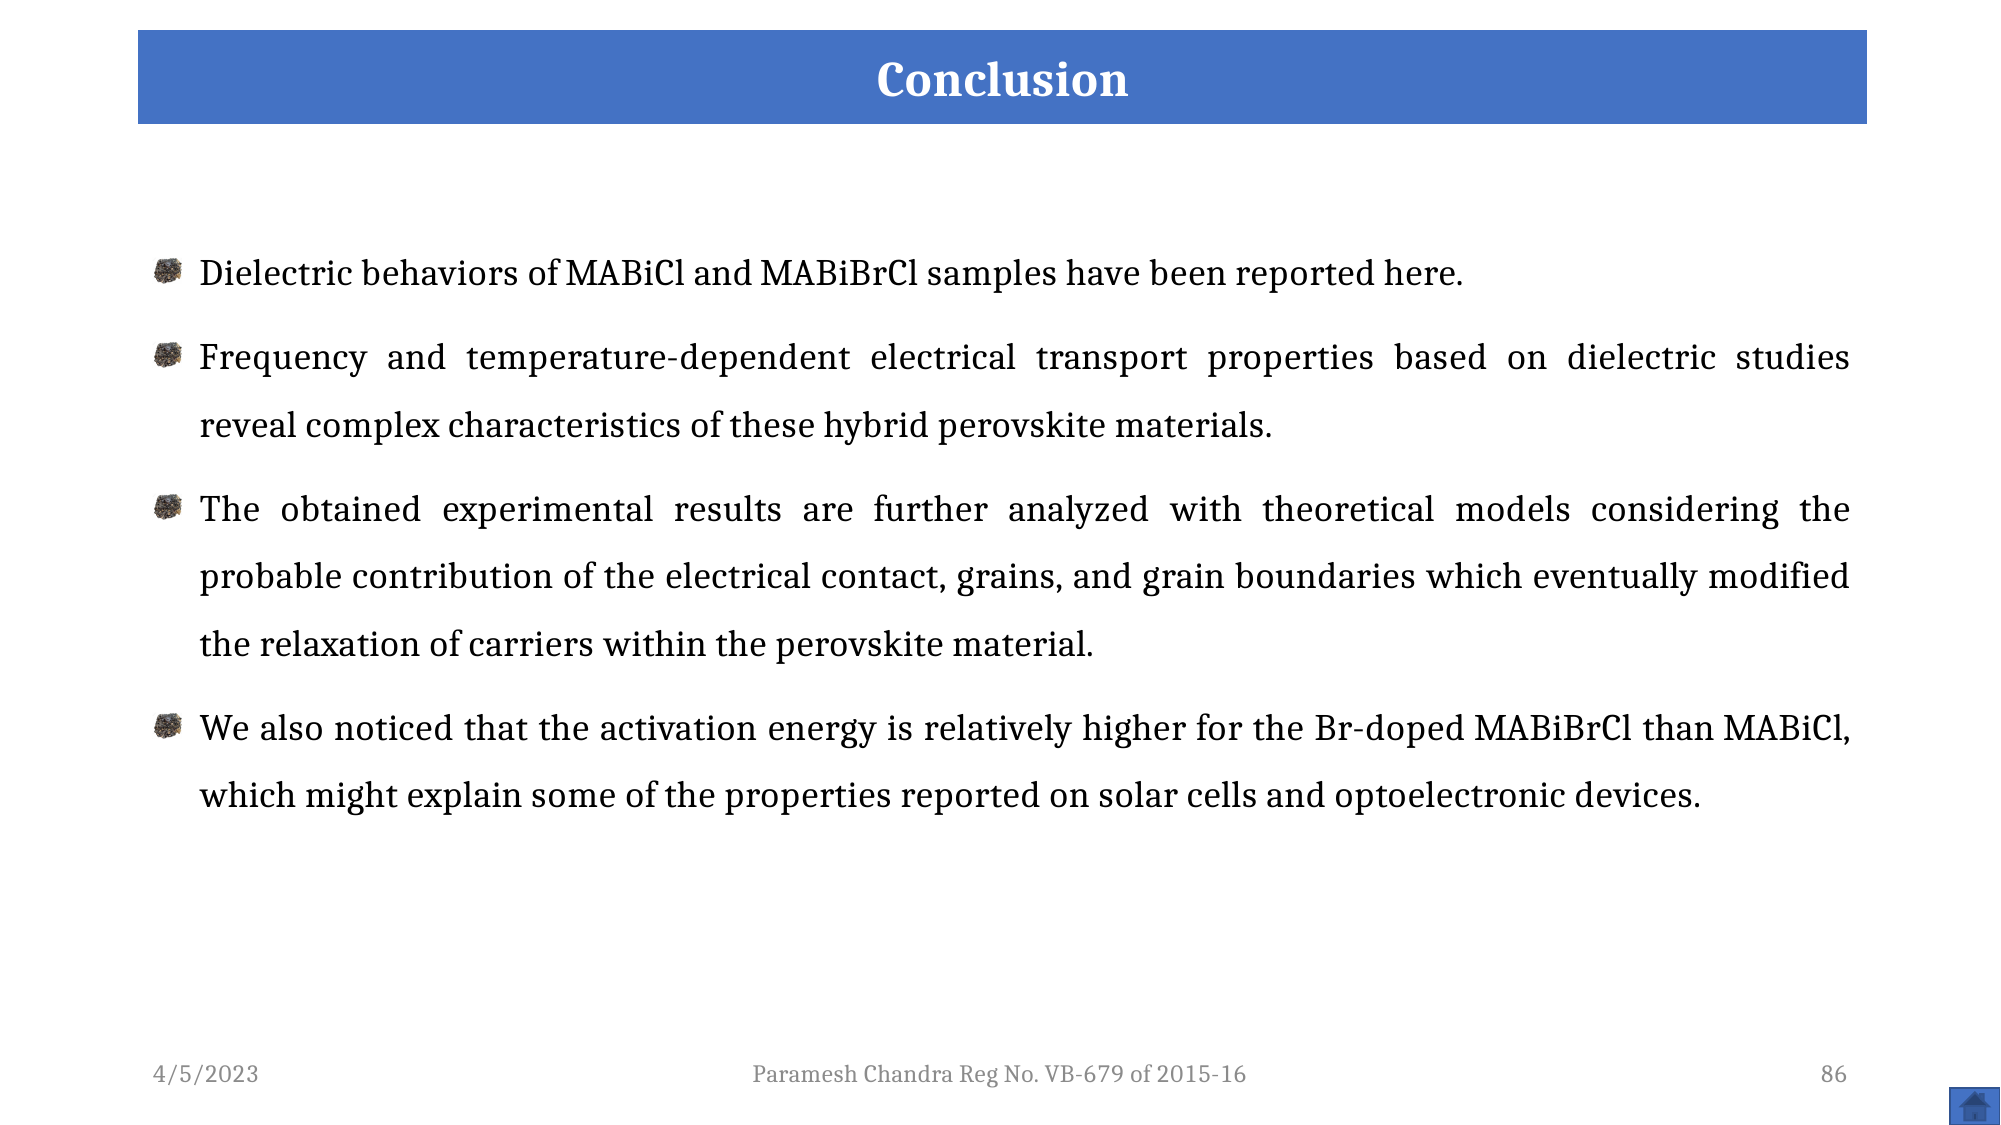

| Conclusion |
| --- |
Dielectric behaviors of MABiCl and MABiBrCl samples have been reported here.
Frequency and temperature-dependent electrical transport properties based on dielectric studies reveal complex characteristics of these hybrid perovskite materials.
The obtained experimental results are further analyzed with theoretical models considering the probable contribution of the electrical contact, grains, and grain boundaries which eventually modified the relaxation of carriers within the perovskite material.
We also noticed that the activation energy is relatively higher for the Br-doped MABiBrCl than MABiCl, which might explain some of the properties reported on solar cells and optoelectronic devices.
4/5/2023
Paramesh Chandra Reg No. VB-679 of 2015-16
86